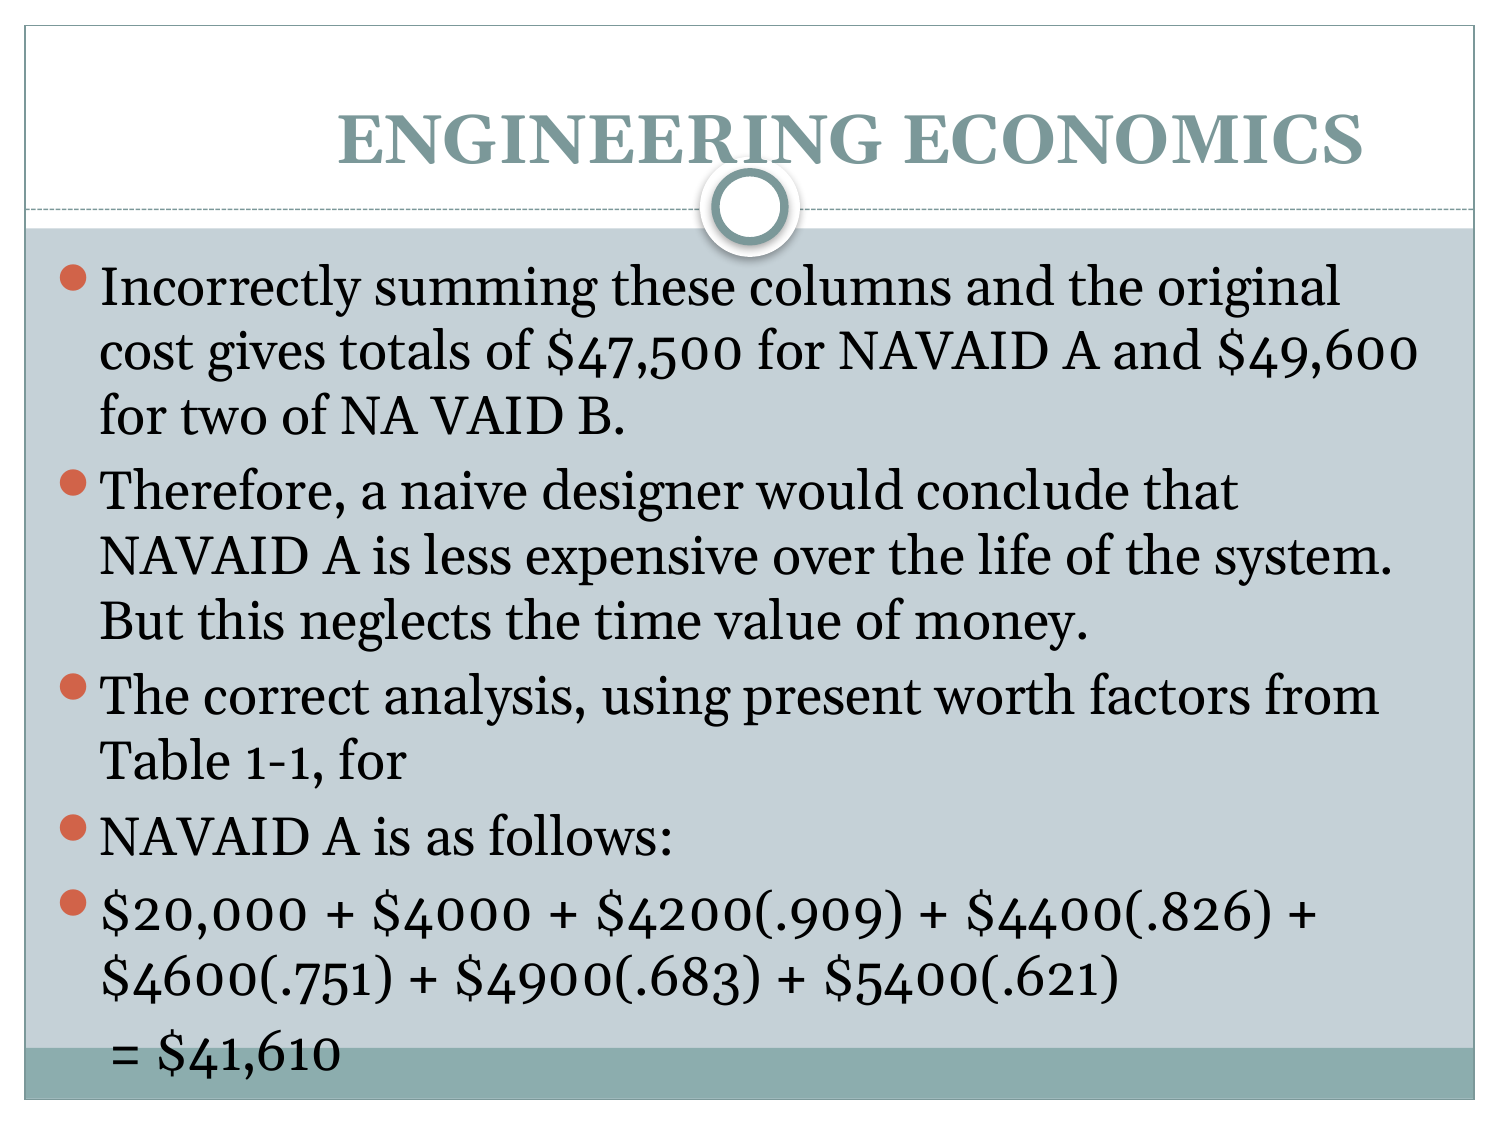

# ENGINEERING ECONOMICS
Incorrectly summing these columns and the original cost gives totals of $47,500 for NAVAID A and $49,600 for two of NA VAID B.
Therefore, a naive designer would conclude that NAVAID A is less expensive over the life of the system. But this neglects the time value of money.
The correct analysis, using present worth factors from Table 1-1, for
NAVAID A is as follows:
$20,000 + $4000 + $4200(.909) + $4400(.826) + $4600(.751) + $4900(.683) + $5400(.621)
    = $41,610